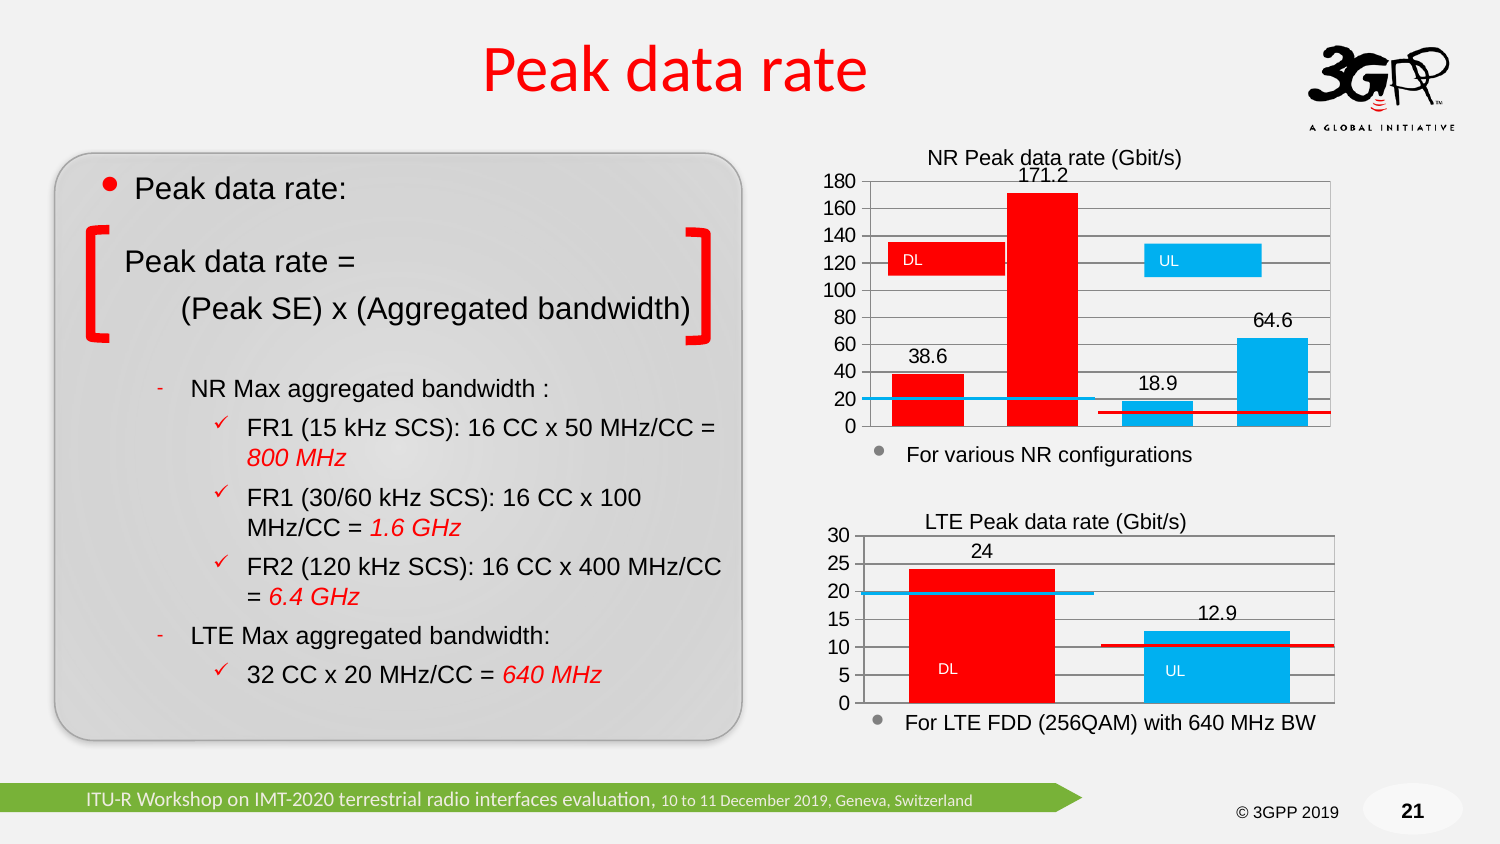

# Peak data rate
NR Peak data rate (Gbit/s)

Peak data rate:

NR Max aggregated bandwidth :
FR1 (15 kHz SCS): 16 CC x 50 MHz/CC = 800 MHz
FR1 (30/60 kHz SCS): 16 CC x 100 MHz/CC = 1.6 GHz
FR2 (120 kHz SCS): 16 CC x 400 MHz/CC = 6.4 GHz
LTE Max aggregated bandwidth:
32 CC x 20 MHz/CC = 640 MHz

### Chart

| Category |  |
|---|---|

Peak data rate =
(Peak SE) x (Aggregated bandwidth)
DL
UL
For various NR configurations
LTE Peak data rate (Gbit/s)

### Chart

| Category |  |
|---|---|
DL
UL
For LTE FDD (256QAM) with 640 MHz BW